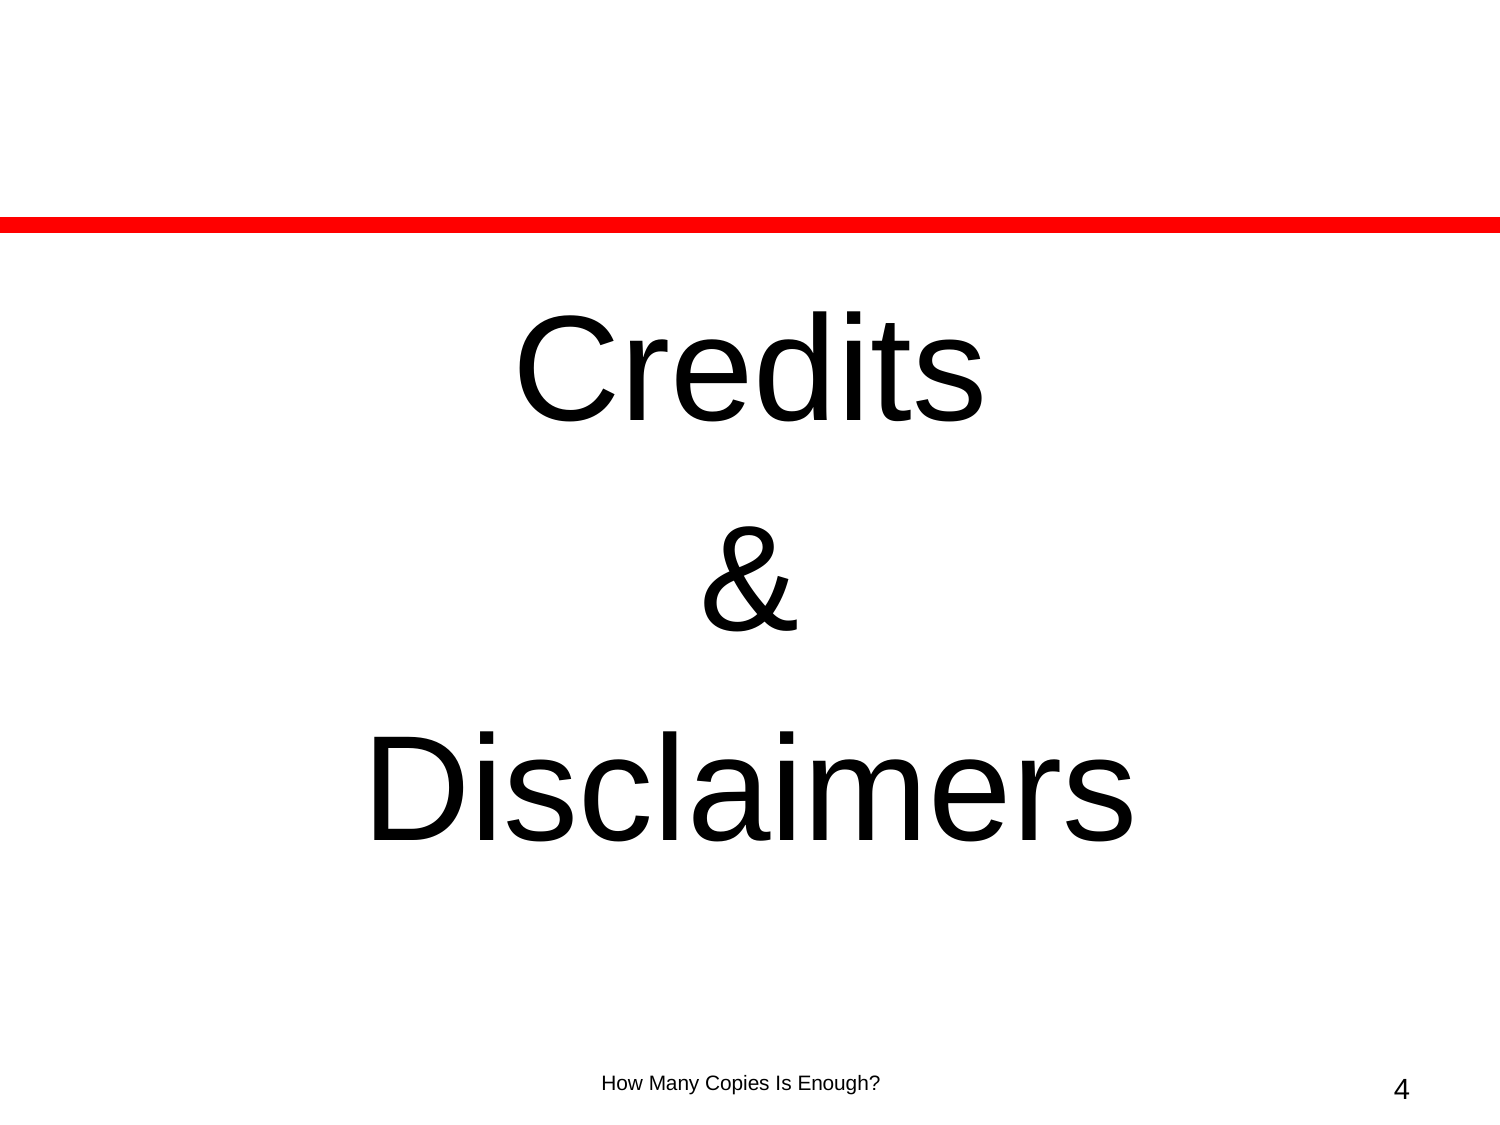

Credits
&
Disclaimers
How Many Copies Is Enough?
4